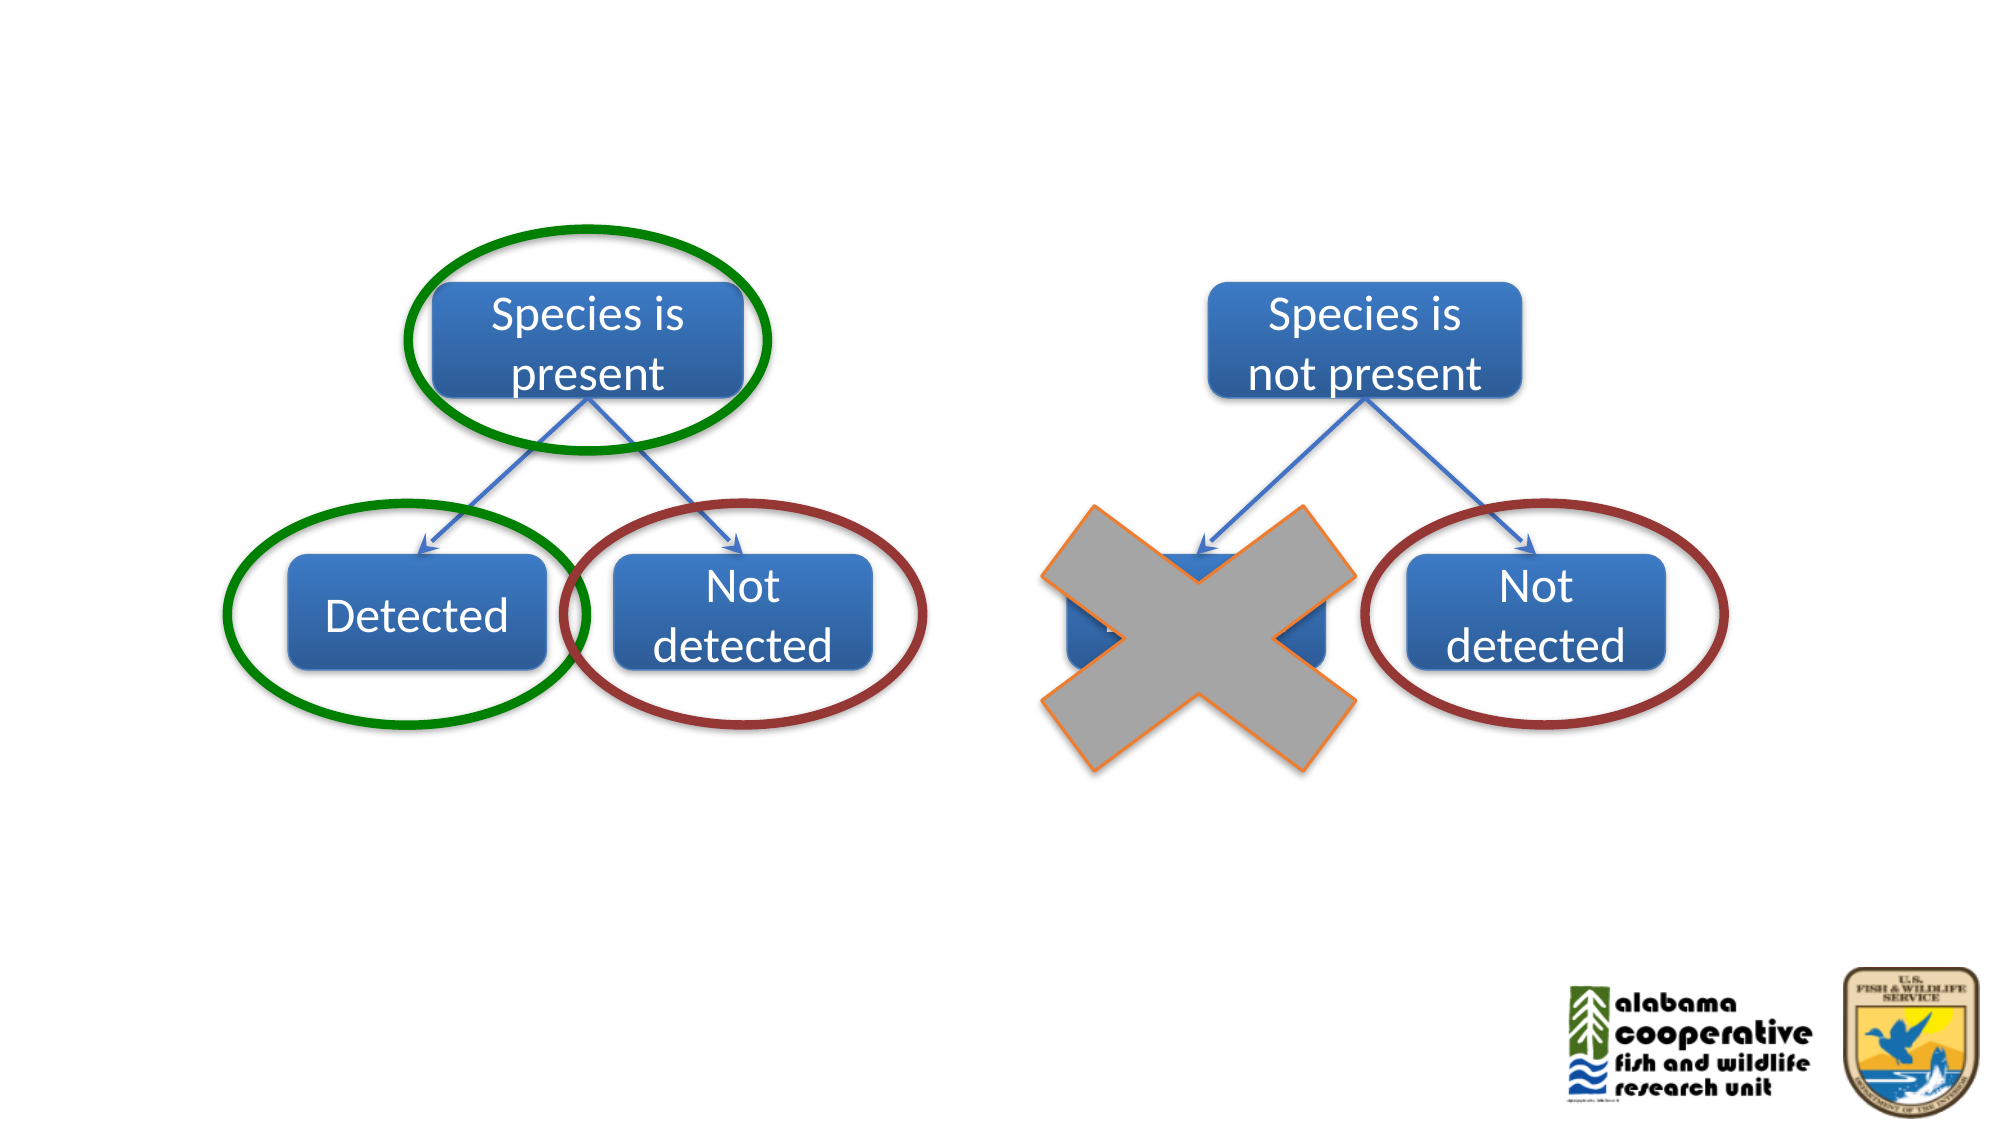

Species is present
Species is not present
Detected
Detected
Not detected
Not detected